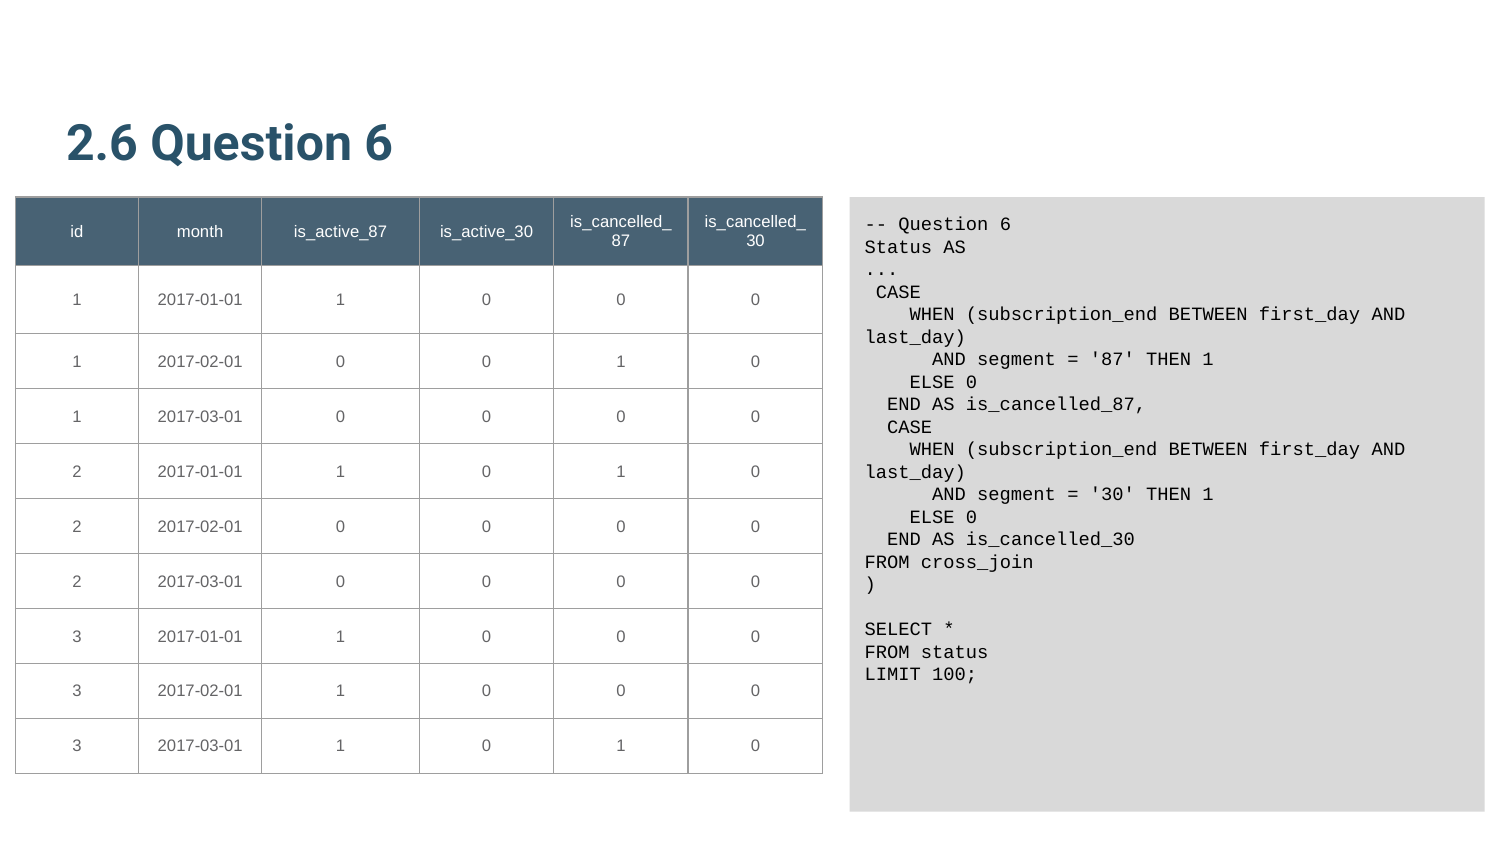

2.6 Question 6
| id | month | is\_active\_87 | is\_active\_30 | is\_cancelled\_87 | is\_cancelled\_30 |
| --- | --- | --- | --- | --- | --- |
| 1 | 2017-01-01 | 1 | 0 | 0 | 0 |
| 1 | 2017-02-01 | 0 | 0 | 1 | 0 |
| 1 | 2017-03-01 | 0 | 0 | 0 | 0 |
| 2 | 2017-01-01 | 1 | 0 | 1 | 0 |
| 2 | 2017-02-01 | 0 | 0 | 0 | 0 |
| 2 | 2017-03-01 | 0 | 0 | 0 | 0 |
| 3 | 2017-01-01 | 1 | 0 | 0 | 0 |
| 3 | 2017-02-01 | 1 | 0 | 0 | 0 |
| 3 | 2017-03-01 | 1 | 0 | 1 | 0 |
-- Question 6
Status AS
...
 CASE
    WHEN (subscription_end BETWEEN first_day AND last_day)
      AND segment = '87' THEN 1
    ELSE 0
  END AS is_cancelled_87,
  CASE
    WHEN (subscription_end BETWEEN first_day AND last_day)
      AND segment = '30' THEN 1
    ELSE 0
  END AS is_cancelled_30
FROM cross_join
)

SELECT *
FROM status
LIMIT 100;